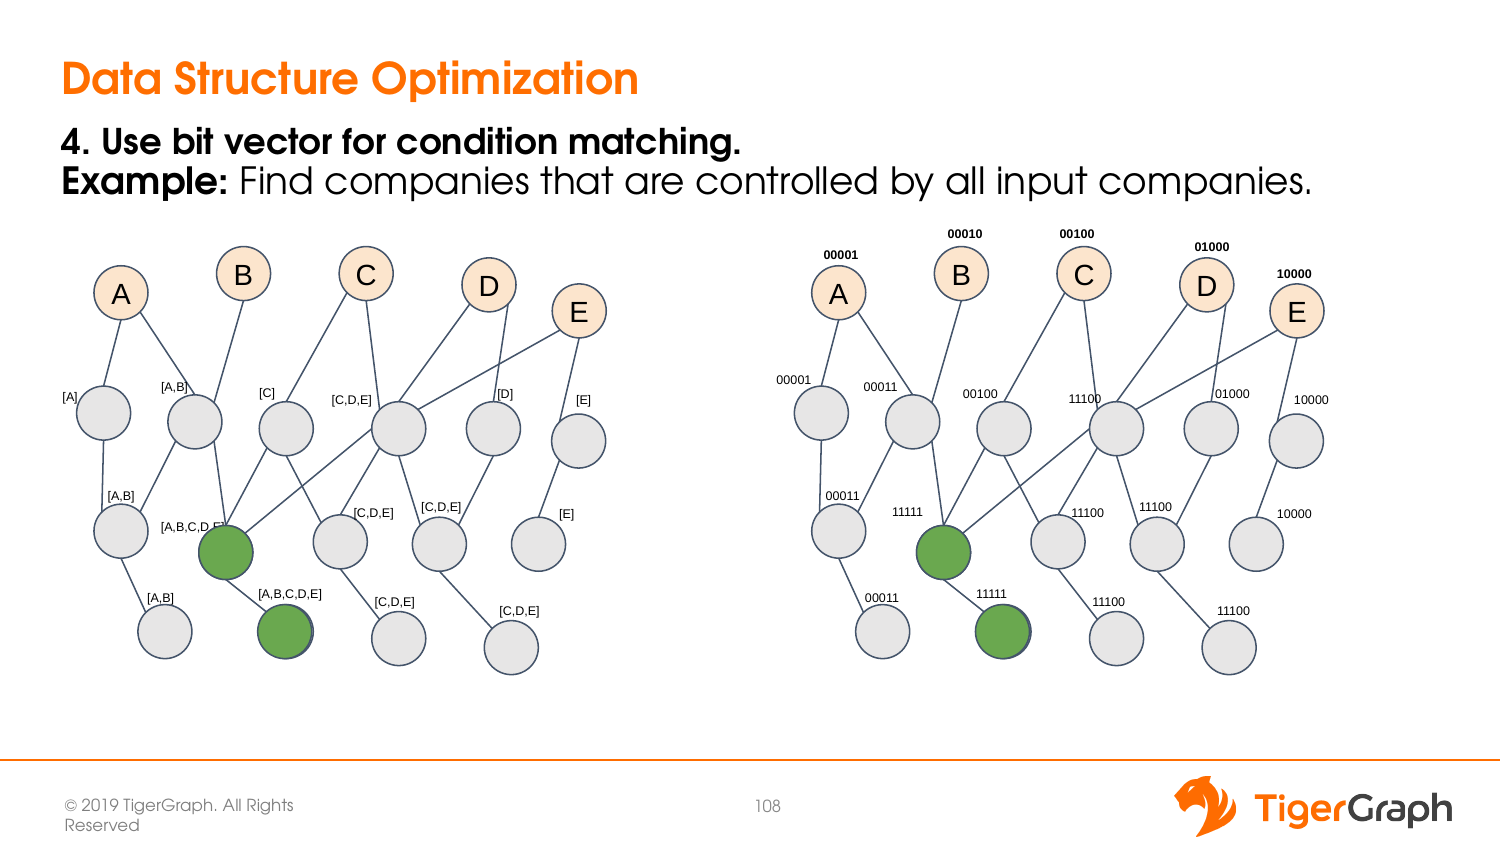

# Data Structure Optimization
4. Use bit vector for condition matching.
Example: Find companies that are controlled by all input companies.
00010
00100
01000
00001
B
C
B
C
10000
D
D
A
A
E
E
00001
[A,B]
00011
[C]
[D]
01000
00100
[A]
11100
[C,D,E]
[E]
10000

[A,B]
00011
[C,D,E]
11100
11111
[C,D,E]
11100
[E]
10000

[A,B,C,D,E]

[A,B,C,D,E]
11111
[A,B]
00011
[C,D,E]
11100
[C,D,E]
11100

108